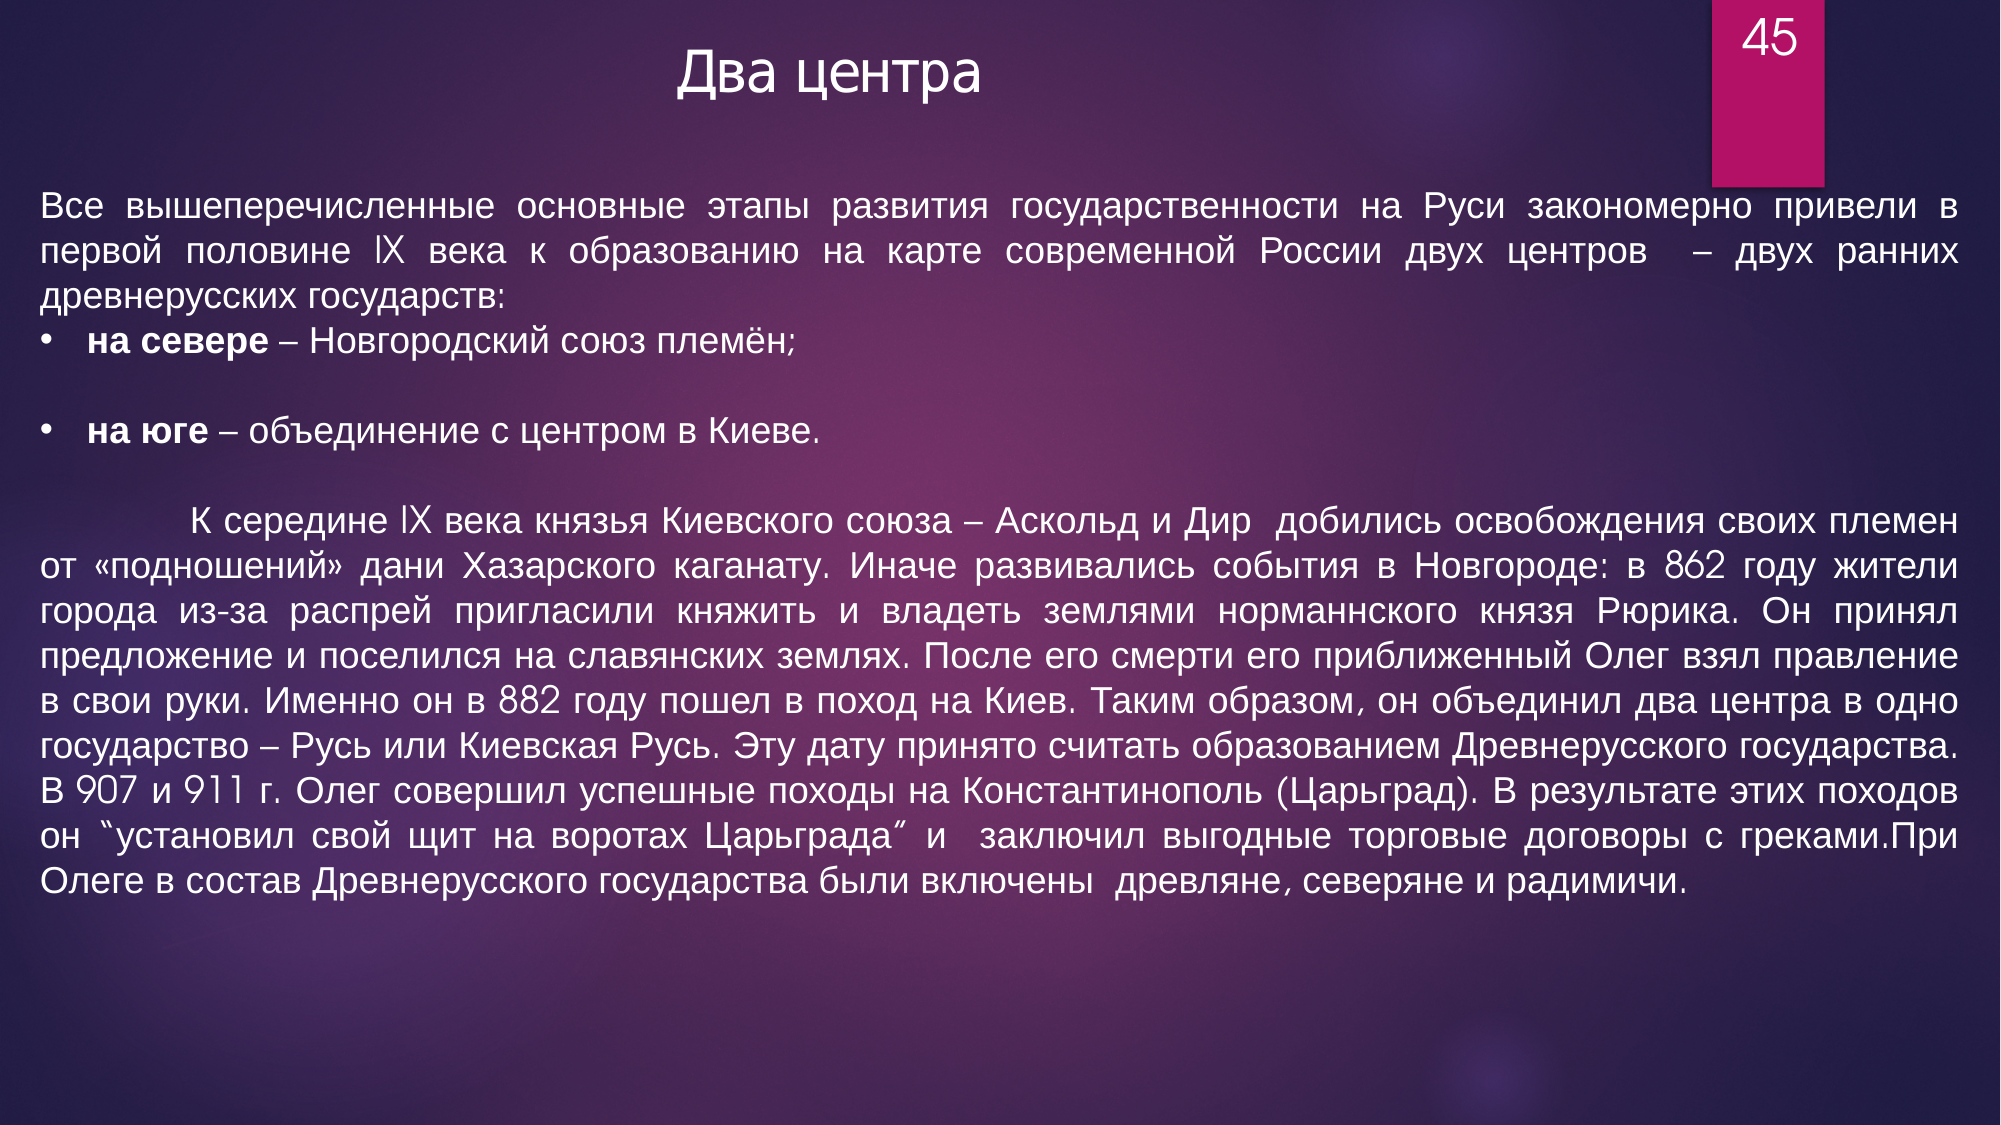

45
Два центра
Все вышеперечисленные основные этапы развития государственности на Руси закономерно привели в первой половине IX века к образованию на карте современной России двух центров  – двух ранних древнерусских государств:
на севере – Новгородский союз племён;

на юге – объединение с центром в Киеве.

	К середине IX века князья Киевского союза – Аскольд и Дир  добились освобождения своих племен от «подношений» дани Хазарского каганату. Иначе развивались события в Новгороде: в 862 году жители города из-за распрей пригласили княжить и владеть землями норманнского князя Рюрика. Он принял предложение и поселился на славянских землях. После его смерти его приближенный Олег взял правление в свои руки. Именно он в 882 году пошел в поход на Киев. Таким образом, он объединил два центра в одно государство – Русь или Киевская Русь. Эту дату принято считать образованием Древнерусского государства. В 907 и 911 г. Олег совершил успешные походы на Константинополь (Царьград). В результате этих походов он “установил свой щит на воротах Царьграда” и  заключил выгодные торговые договоры с греками.При Олеге в состав Древнерусского государства были включены  древляне, северяне и радимичи.